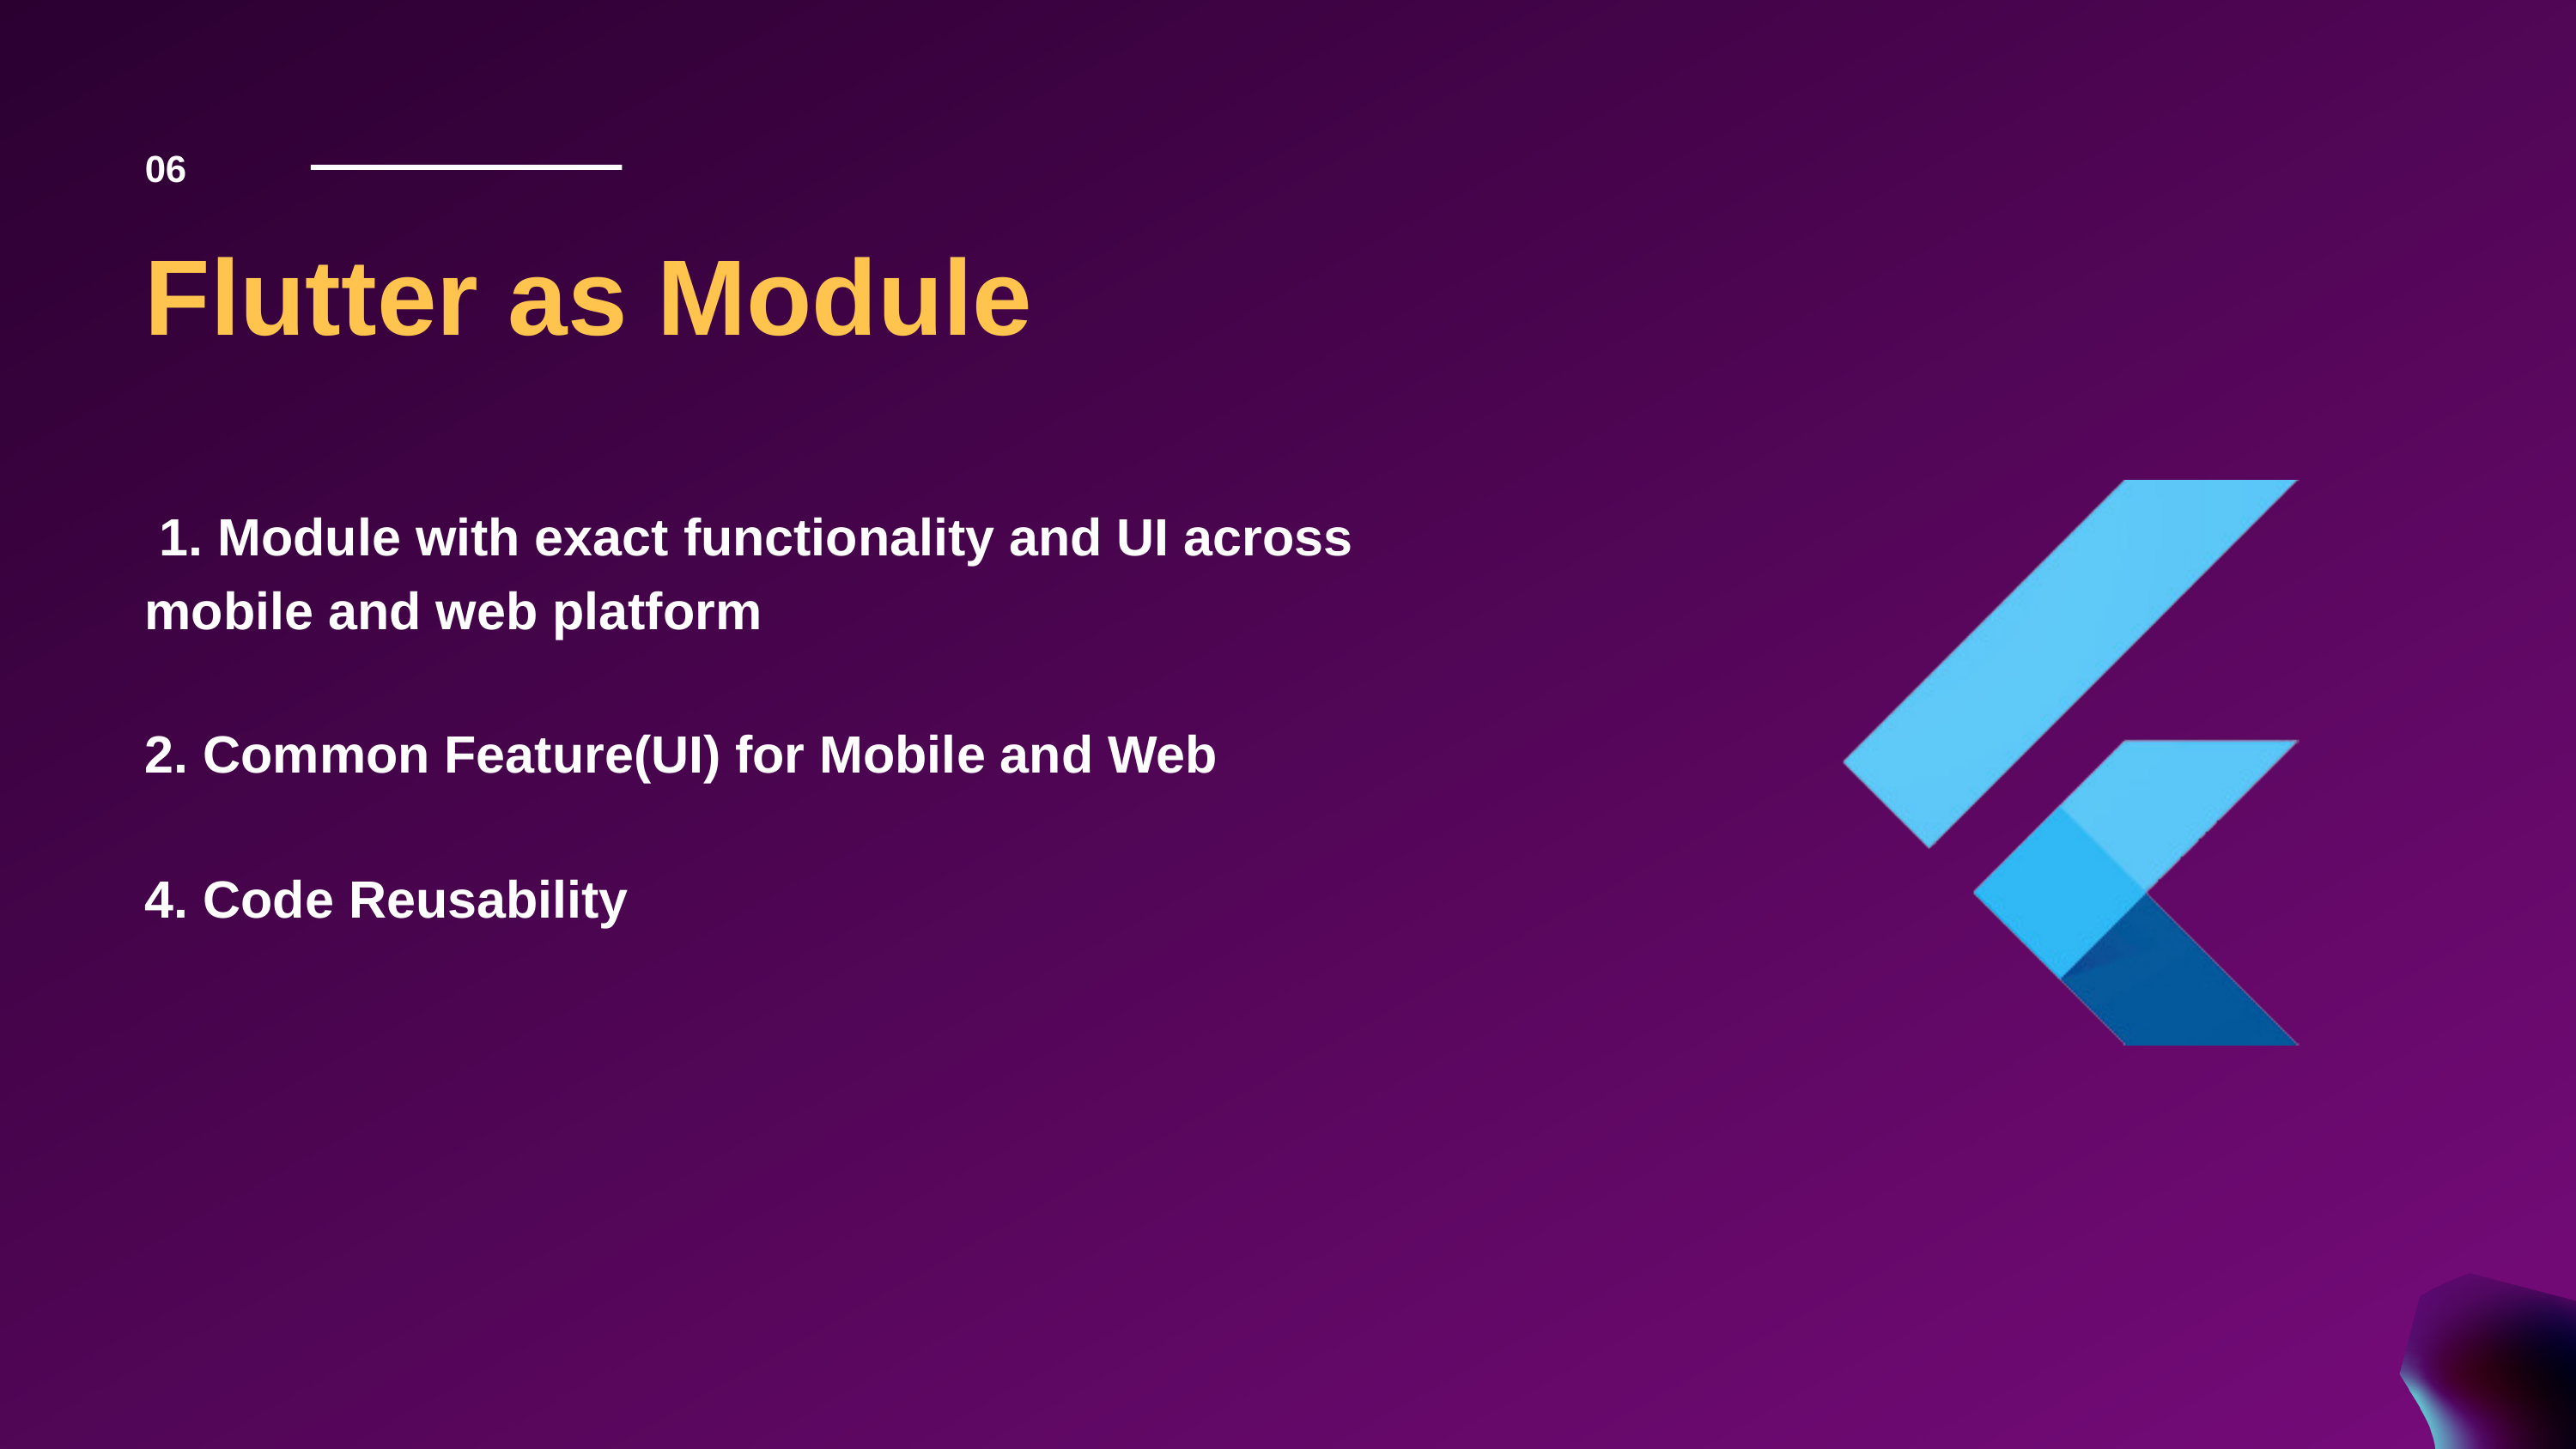

06

Flutter as Module

 1. Module with exact functionality and UI across mobile and web platform
2. Common Feature(UI) for Mobile and Web
4. Code Reusability